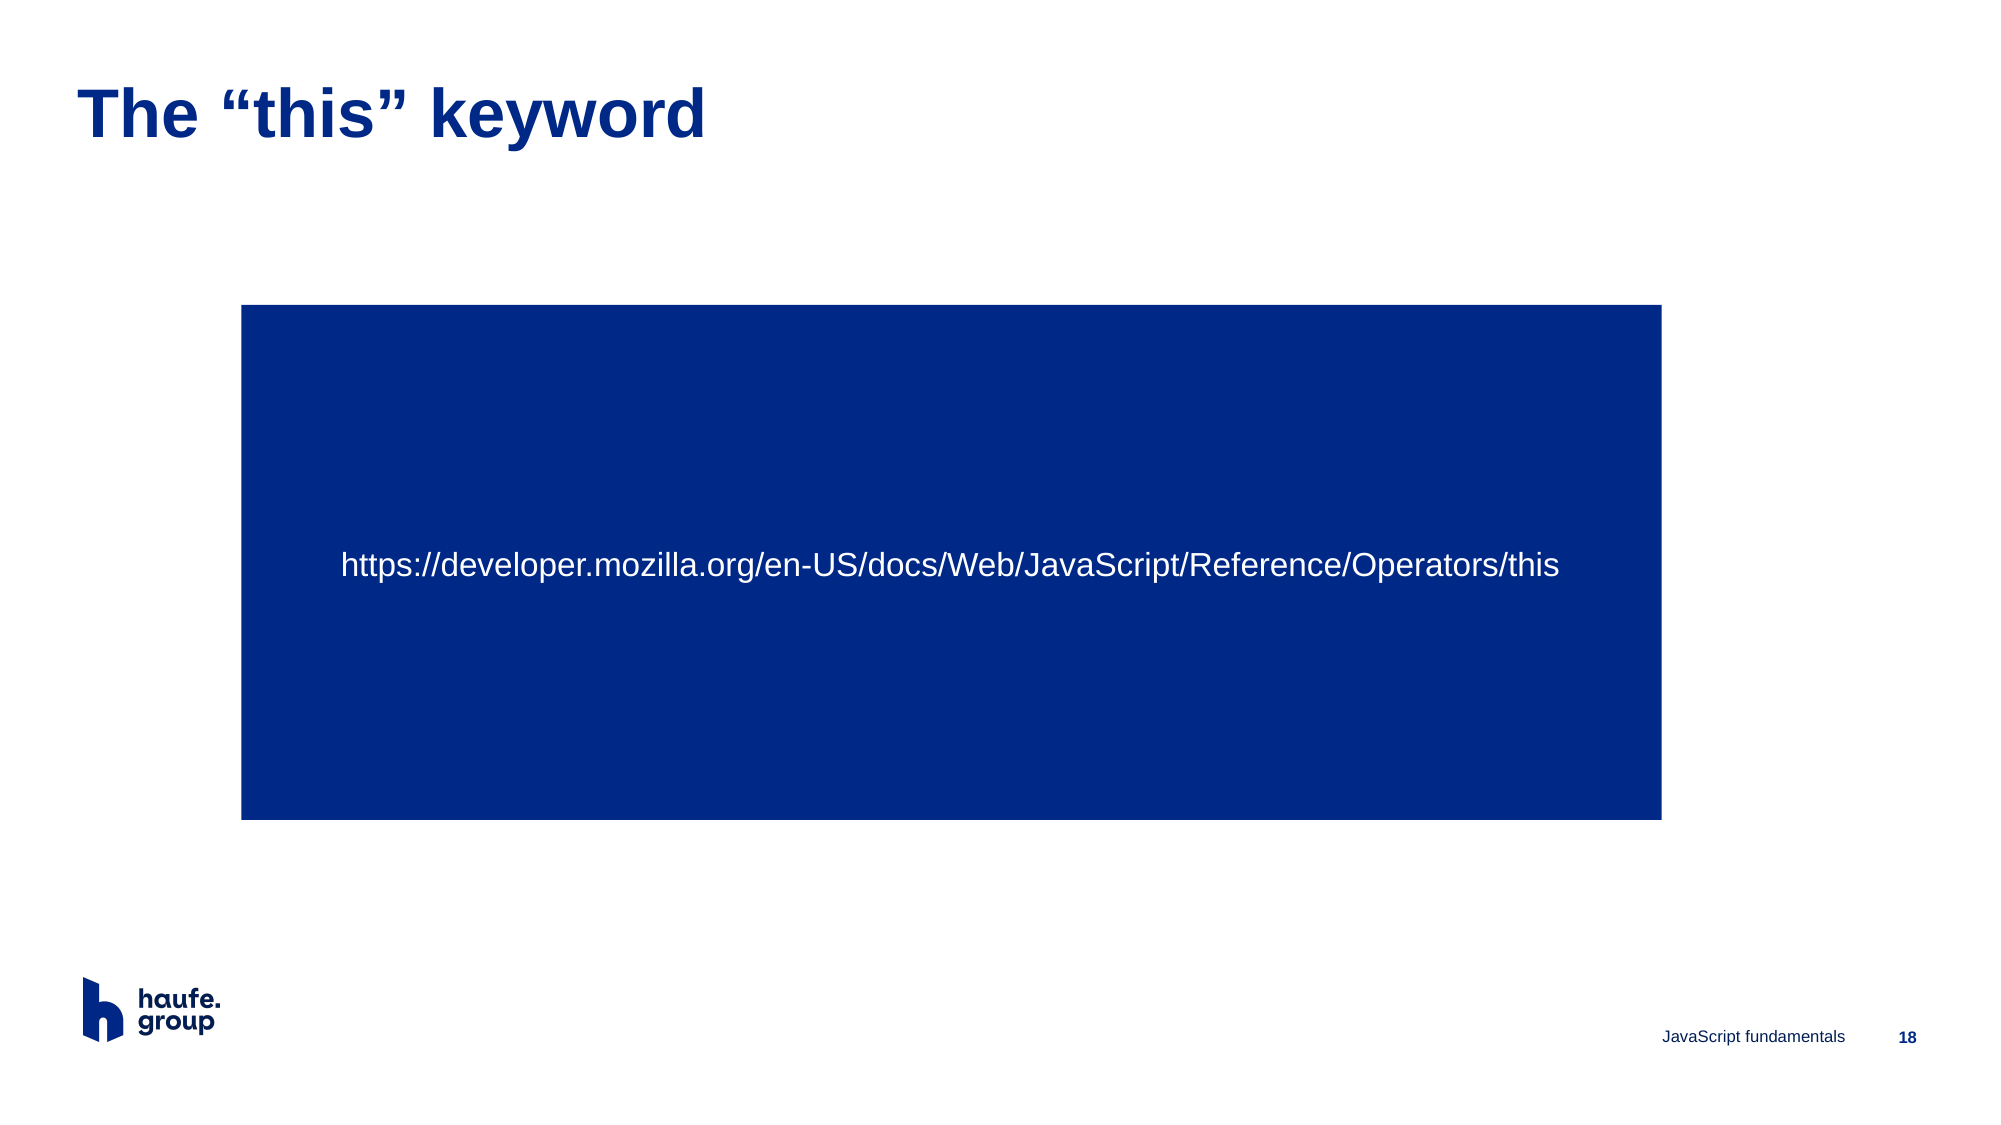

# The “this” keyword
https://developer.mozilla.org/en-US/docs/Web/JavaScript/Reference/Operators/this
JavaScript fundamentals
18